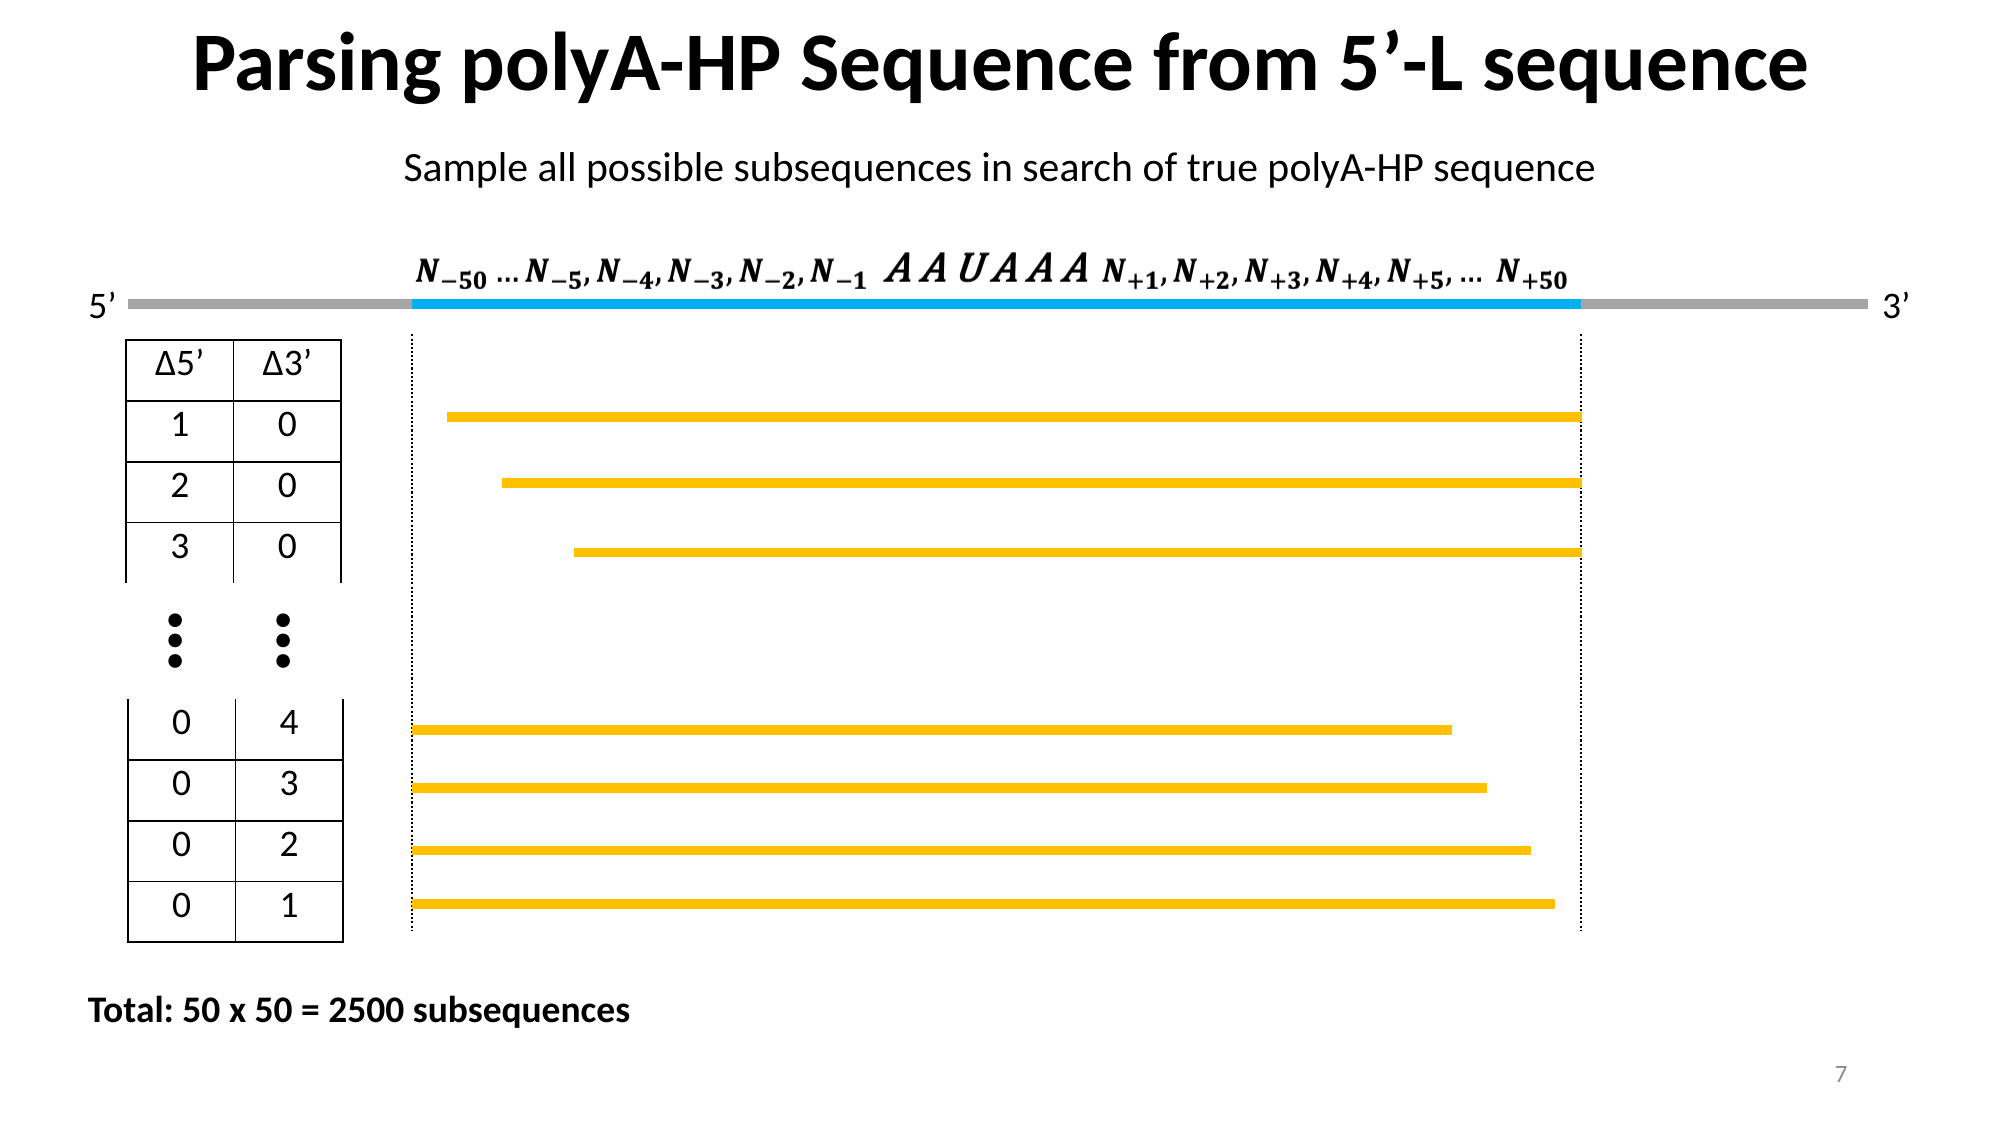

Parsing polyA-HP Sequence from 5’-L sequence
Sample all possible subsequences in search of true polyA-HP sequence

5’
3’
| Δ5’ | Δ3’ |
| --- | --- |
| 1 | 0 |
| 2 | 0 |
| 3 | 0 |
…
…
| 0 | 4 |
| --- | --- |
| 0 | 3 |
| 0 | 2 |
| 0 | 1 |
Total: 50 x 50 = 2500 subsequences
7